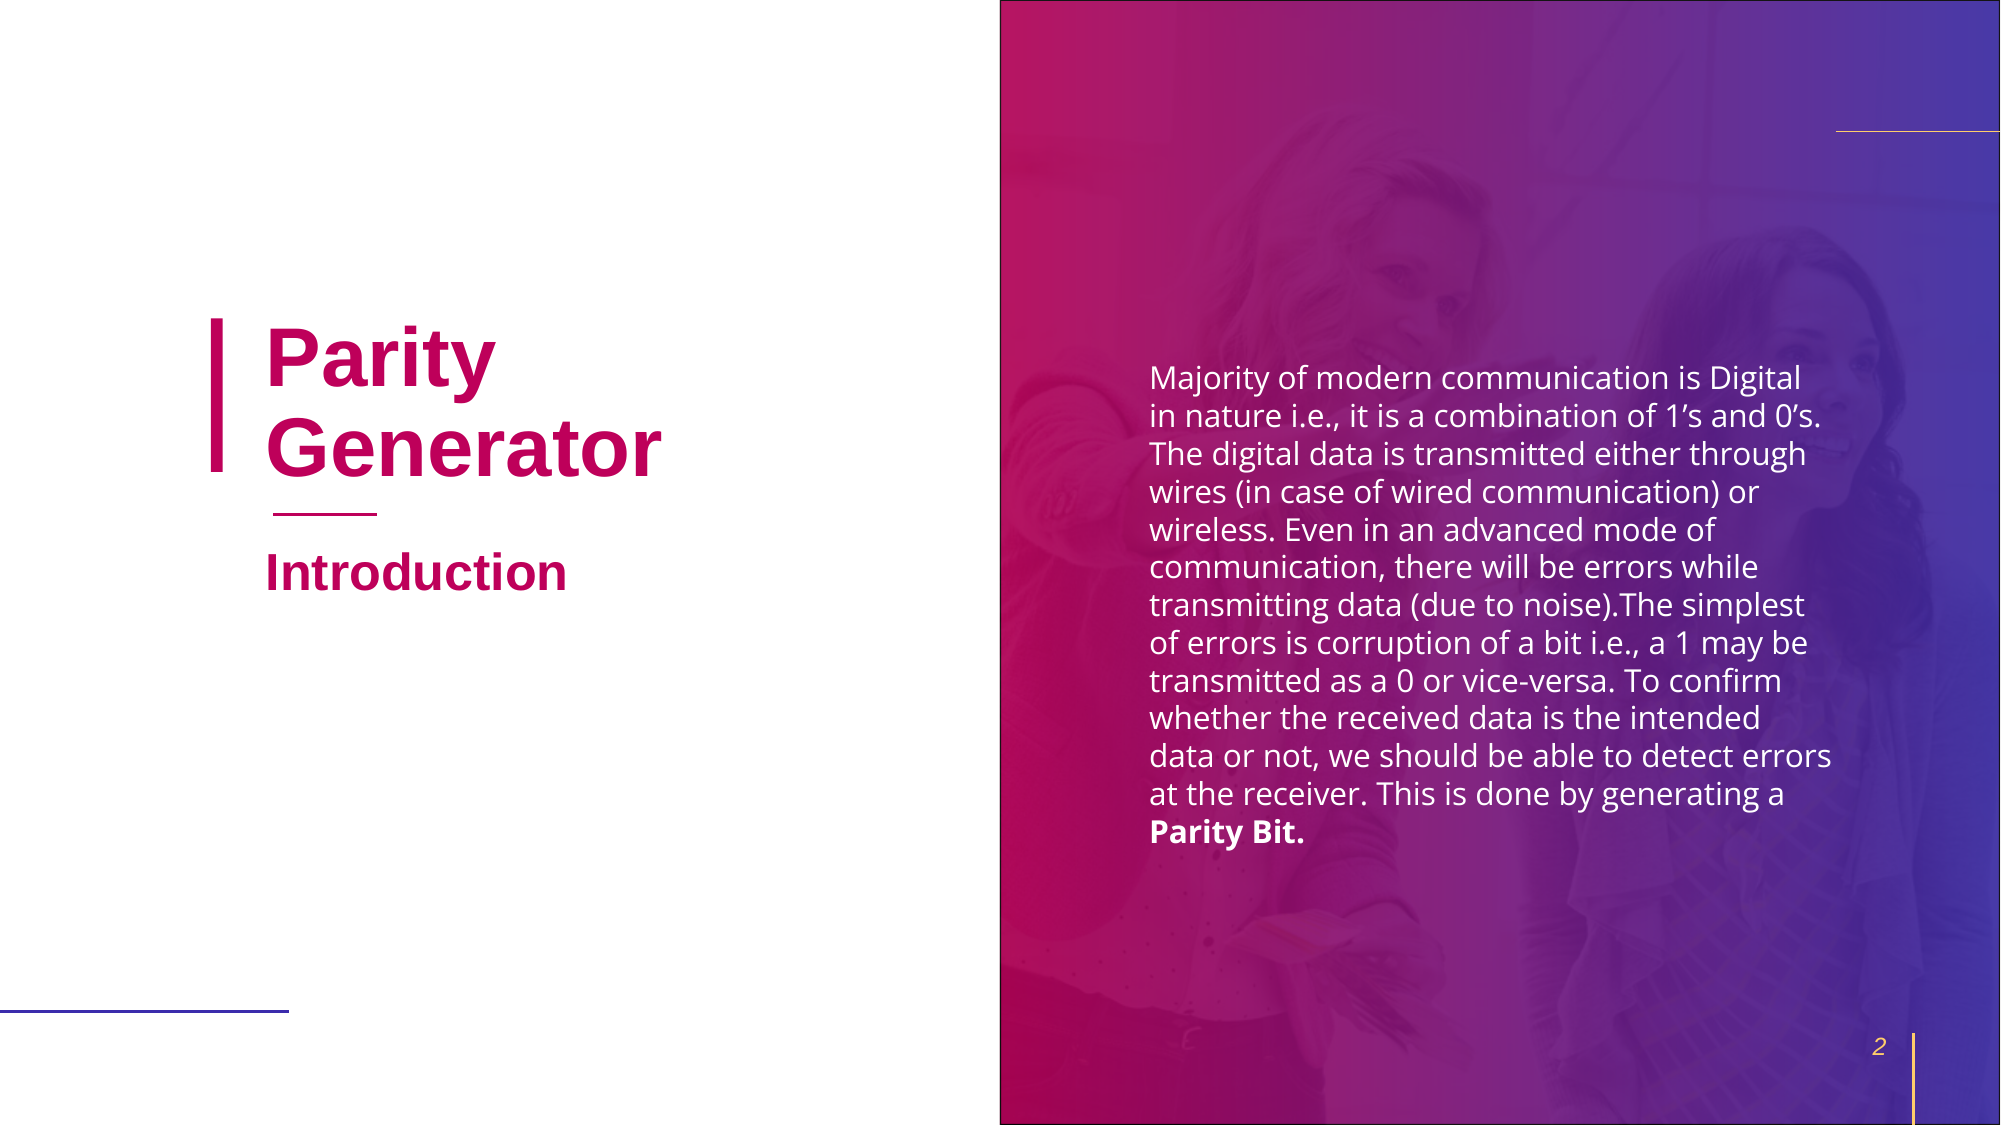

# Parity Generator
Majority of modern communication is Digital in nature i.e., it is a combination of 1’s and 0’s. The digital data is transmitted either through wires (in case of wired communication) or wireless. Even in an advanced mode of communication, there will be errors while transmitting data (due to noise).The simplest of errors is corruption of a bit i.e., a 1 may be transmitted as a 0 or vice-versa. To confirm whether the received data is the intended data or not, we should be able to detect errors at the receiver. This is done by generating a Parity Bit.

Introduction
2